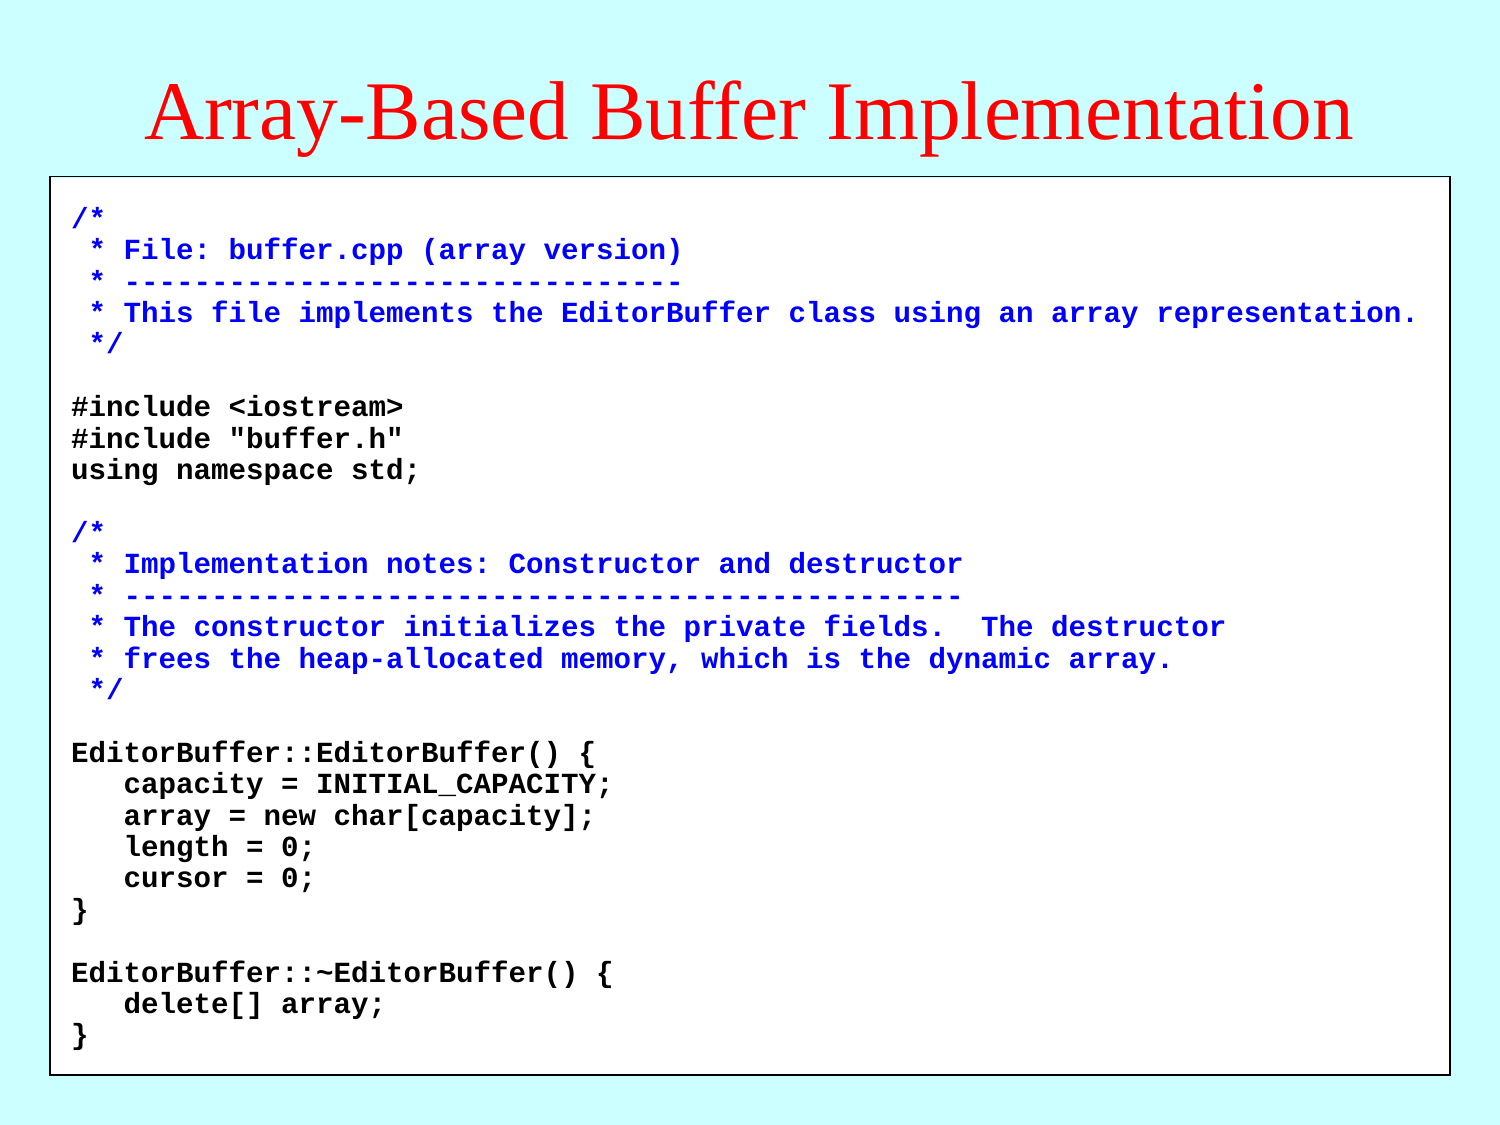

# Array-Based Buffer Implementation

/*
 * File: buffer.cpp (array version)
 * --------------------------------
 * This file implements the EditorBuffer class using an array representation.
 */

#include <iostream>
#include "buffer.h"
using namespace std;

/*
 * Implementation notes: Constructor and destructor
 * ------------------------------------------------
 * The constructor initializes the private fields.  The destructor
 * frees the heap-allocated memory, which is the dynamic array.
 */

EditorBuffer::EditorBuffer() {
   capacity = INITIAL_CAPACITY;
   array = new char[capacity];
   length = 0;
   cursor = 0;
}

EditorBuffer::~EditorBuffer() {
   delete[] array;
}